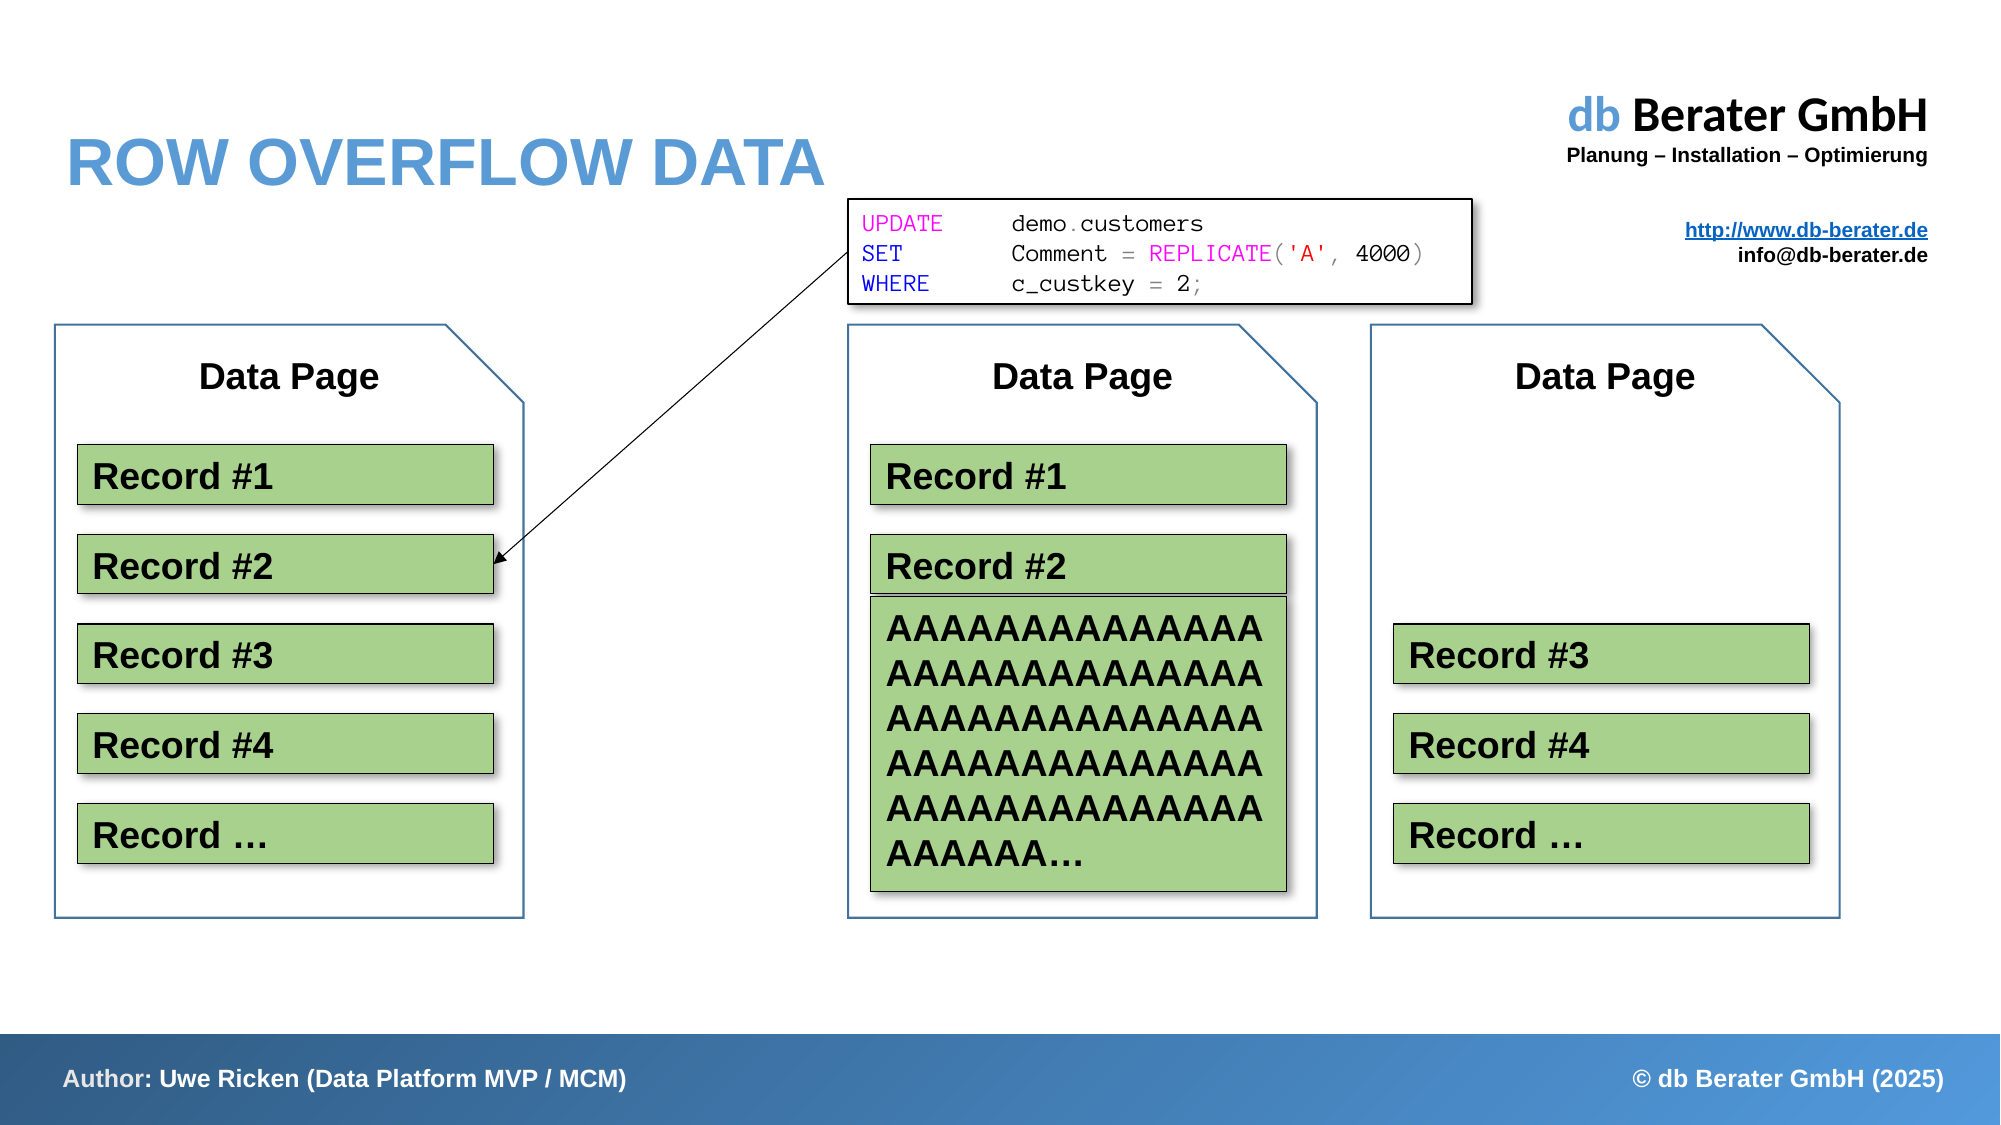

# ROW OVERFLOW DATA
UPDATE	demo.customers
SET	Comment = REPLICATE('A', 4000)
WHERE	c_custkey = 2;

Data Page
Record #1
Record #2
Record #3
Record #4
Record …

Data Page
Data Page
Record #1
Record #2
AAAAAAAAAAAAAAAAAAAAAAAAAAAAAAAAAAAAAAAAAAAAAAAAAAAAAAAAAAAAAAAAAAAAAAAAAAAA…
Record #3
Record #4
Record …